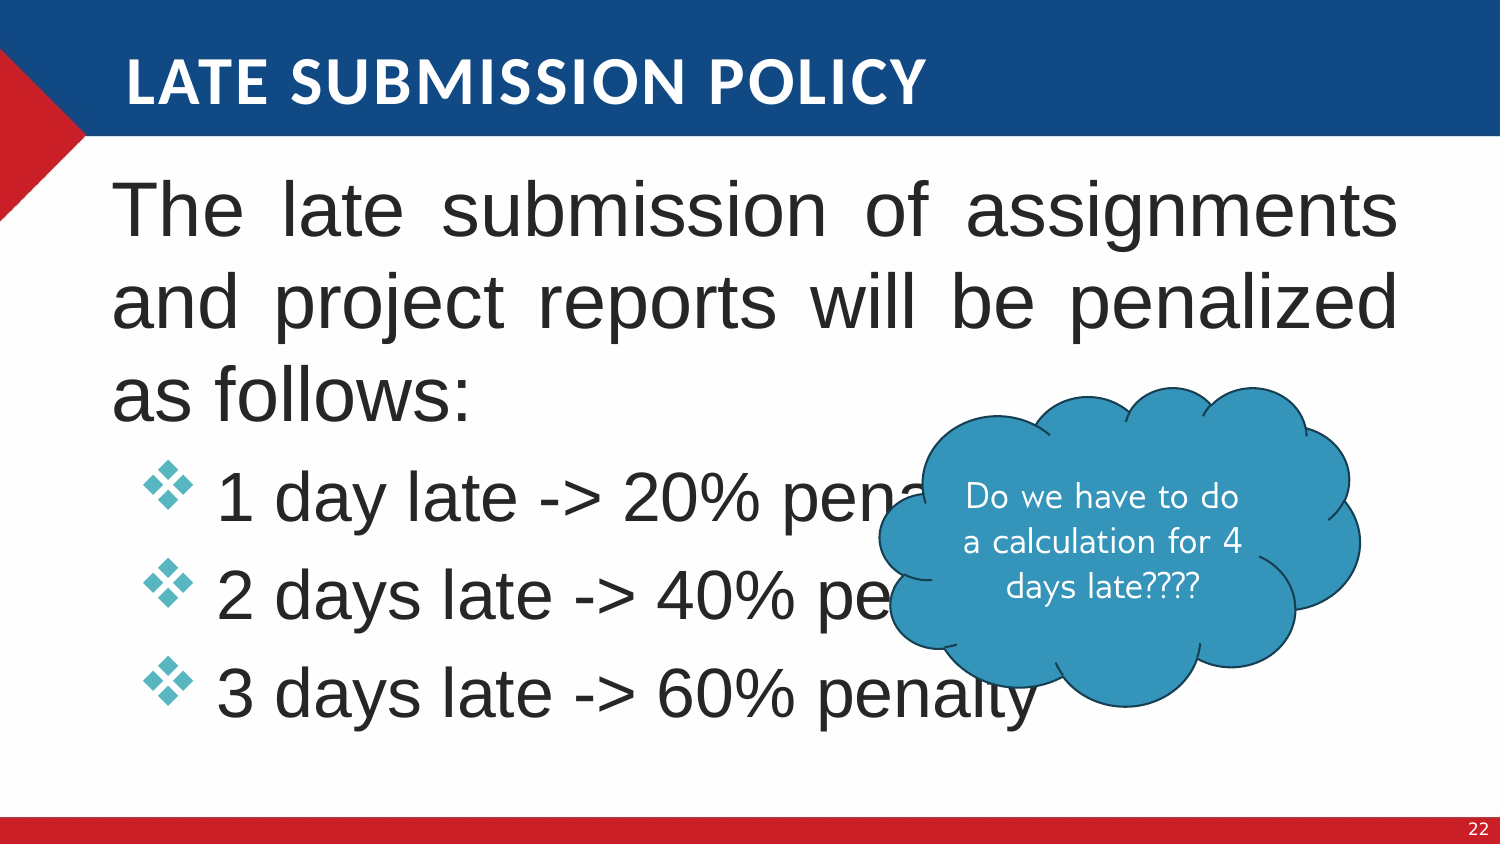

# Late SubmiSSION POLICY
The late submission of assignments and project reports will be penalized as follows:
 1 day late -> 20% penalty
 2 days late -> 40% penalty
 3 days late -> 60% penalty

Do we have to do a calculation for 4 days late????
22